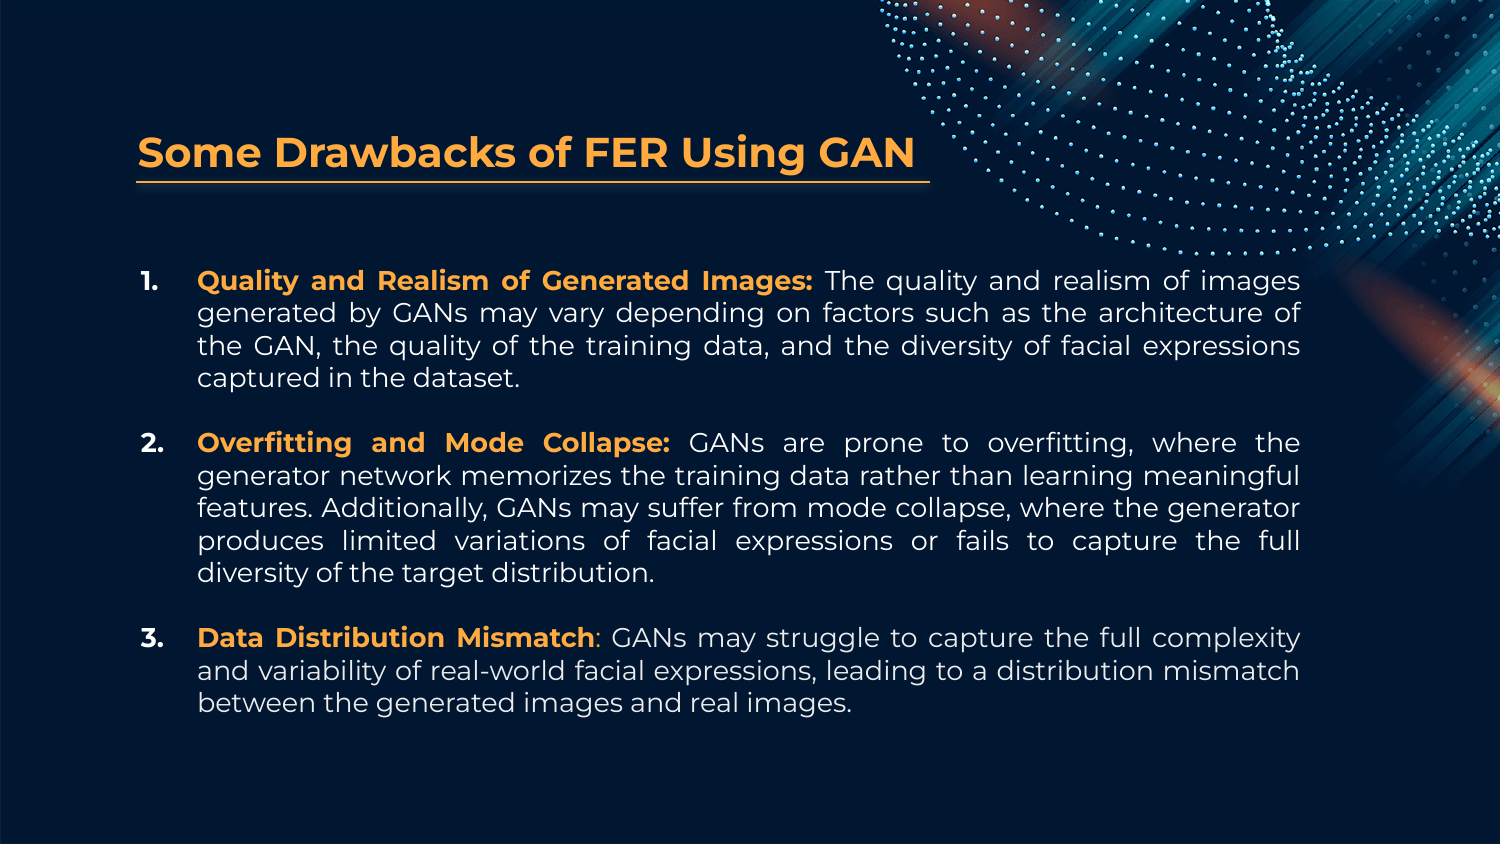

# Some Drawbacks of FER Using GAN
Quality and Realism of Generated Images: The quality and realism of images generated by GANs may vary depending on factors such as the architecture of the GAN, the quality of the training data, and the diversity of facial expressions captured in the dataset.

Overfitting and Mode Collapse: GANs are prone to overfitting, where the generator network memorizes the training data rather than learning meaningful features. Additionally, GANs may suffer from mode collapse, where the generator produces limited variations of facial expressions or fails to capture the full diversity of the target distribution.

Data Distribution Mismatch: GANs may struggle to capture the full complexity and variability of real-world facial expressions, leading to a distribution mismatch between the generated images and real images.